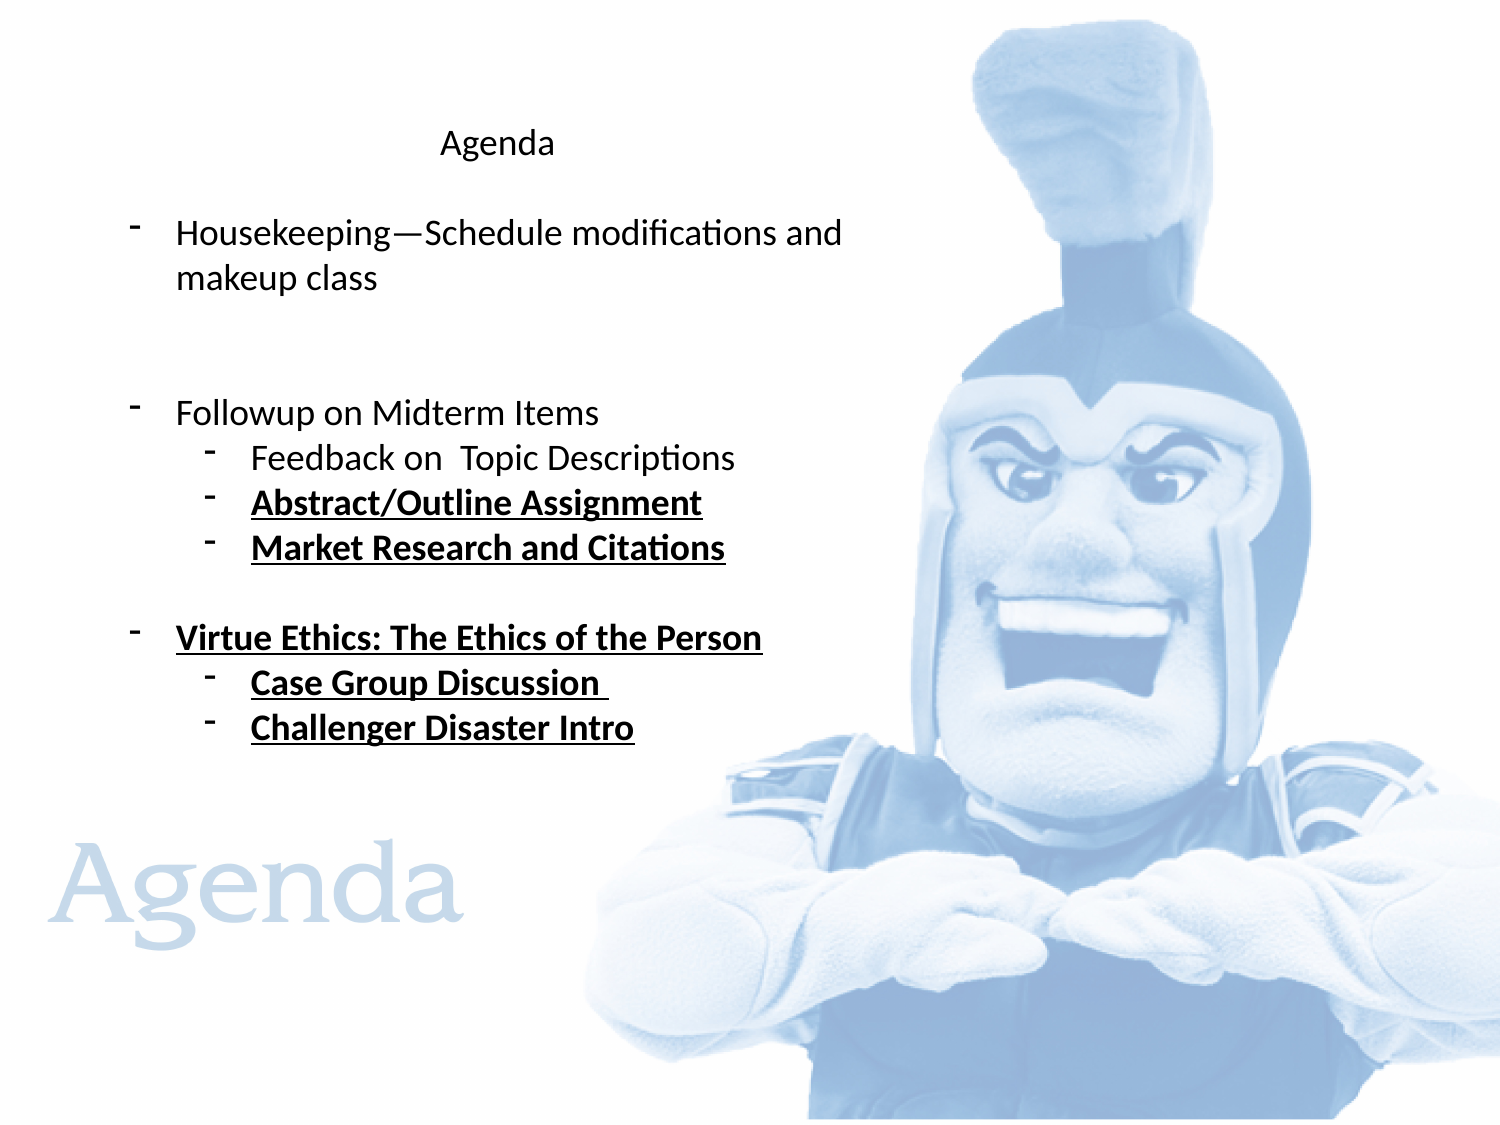

Agenda

Housekeeping—Schedule modifications and makeup class

Followup on Midterm Items
Feedback on  Topic Descriptions
Abstract/Outline Assignment
Market Research and Citations

Virtue Ethics: The Ethics of the Person
Case Group Discussion
Challenger Disaster Intro